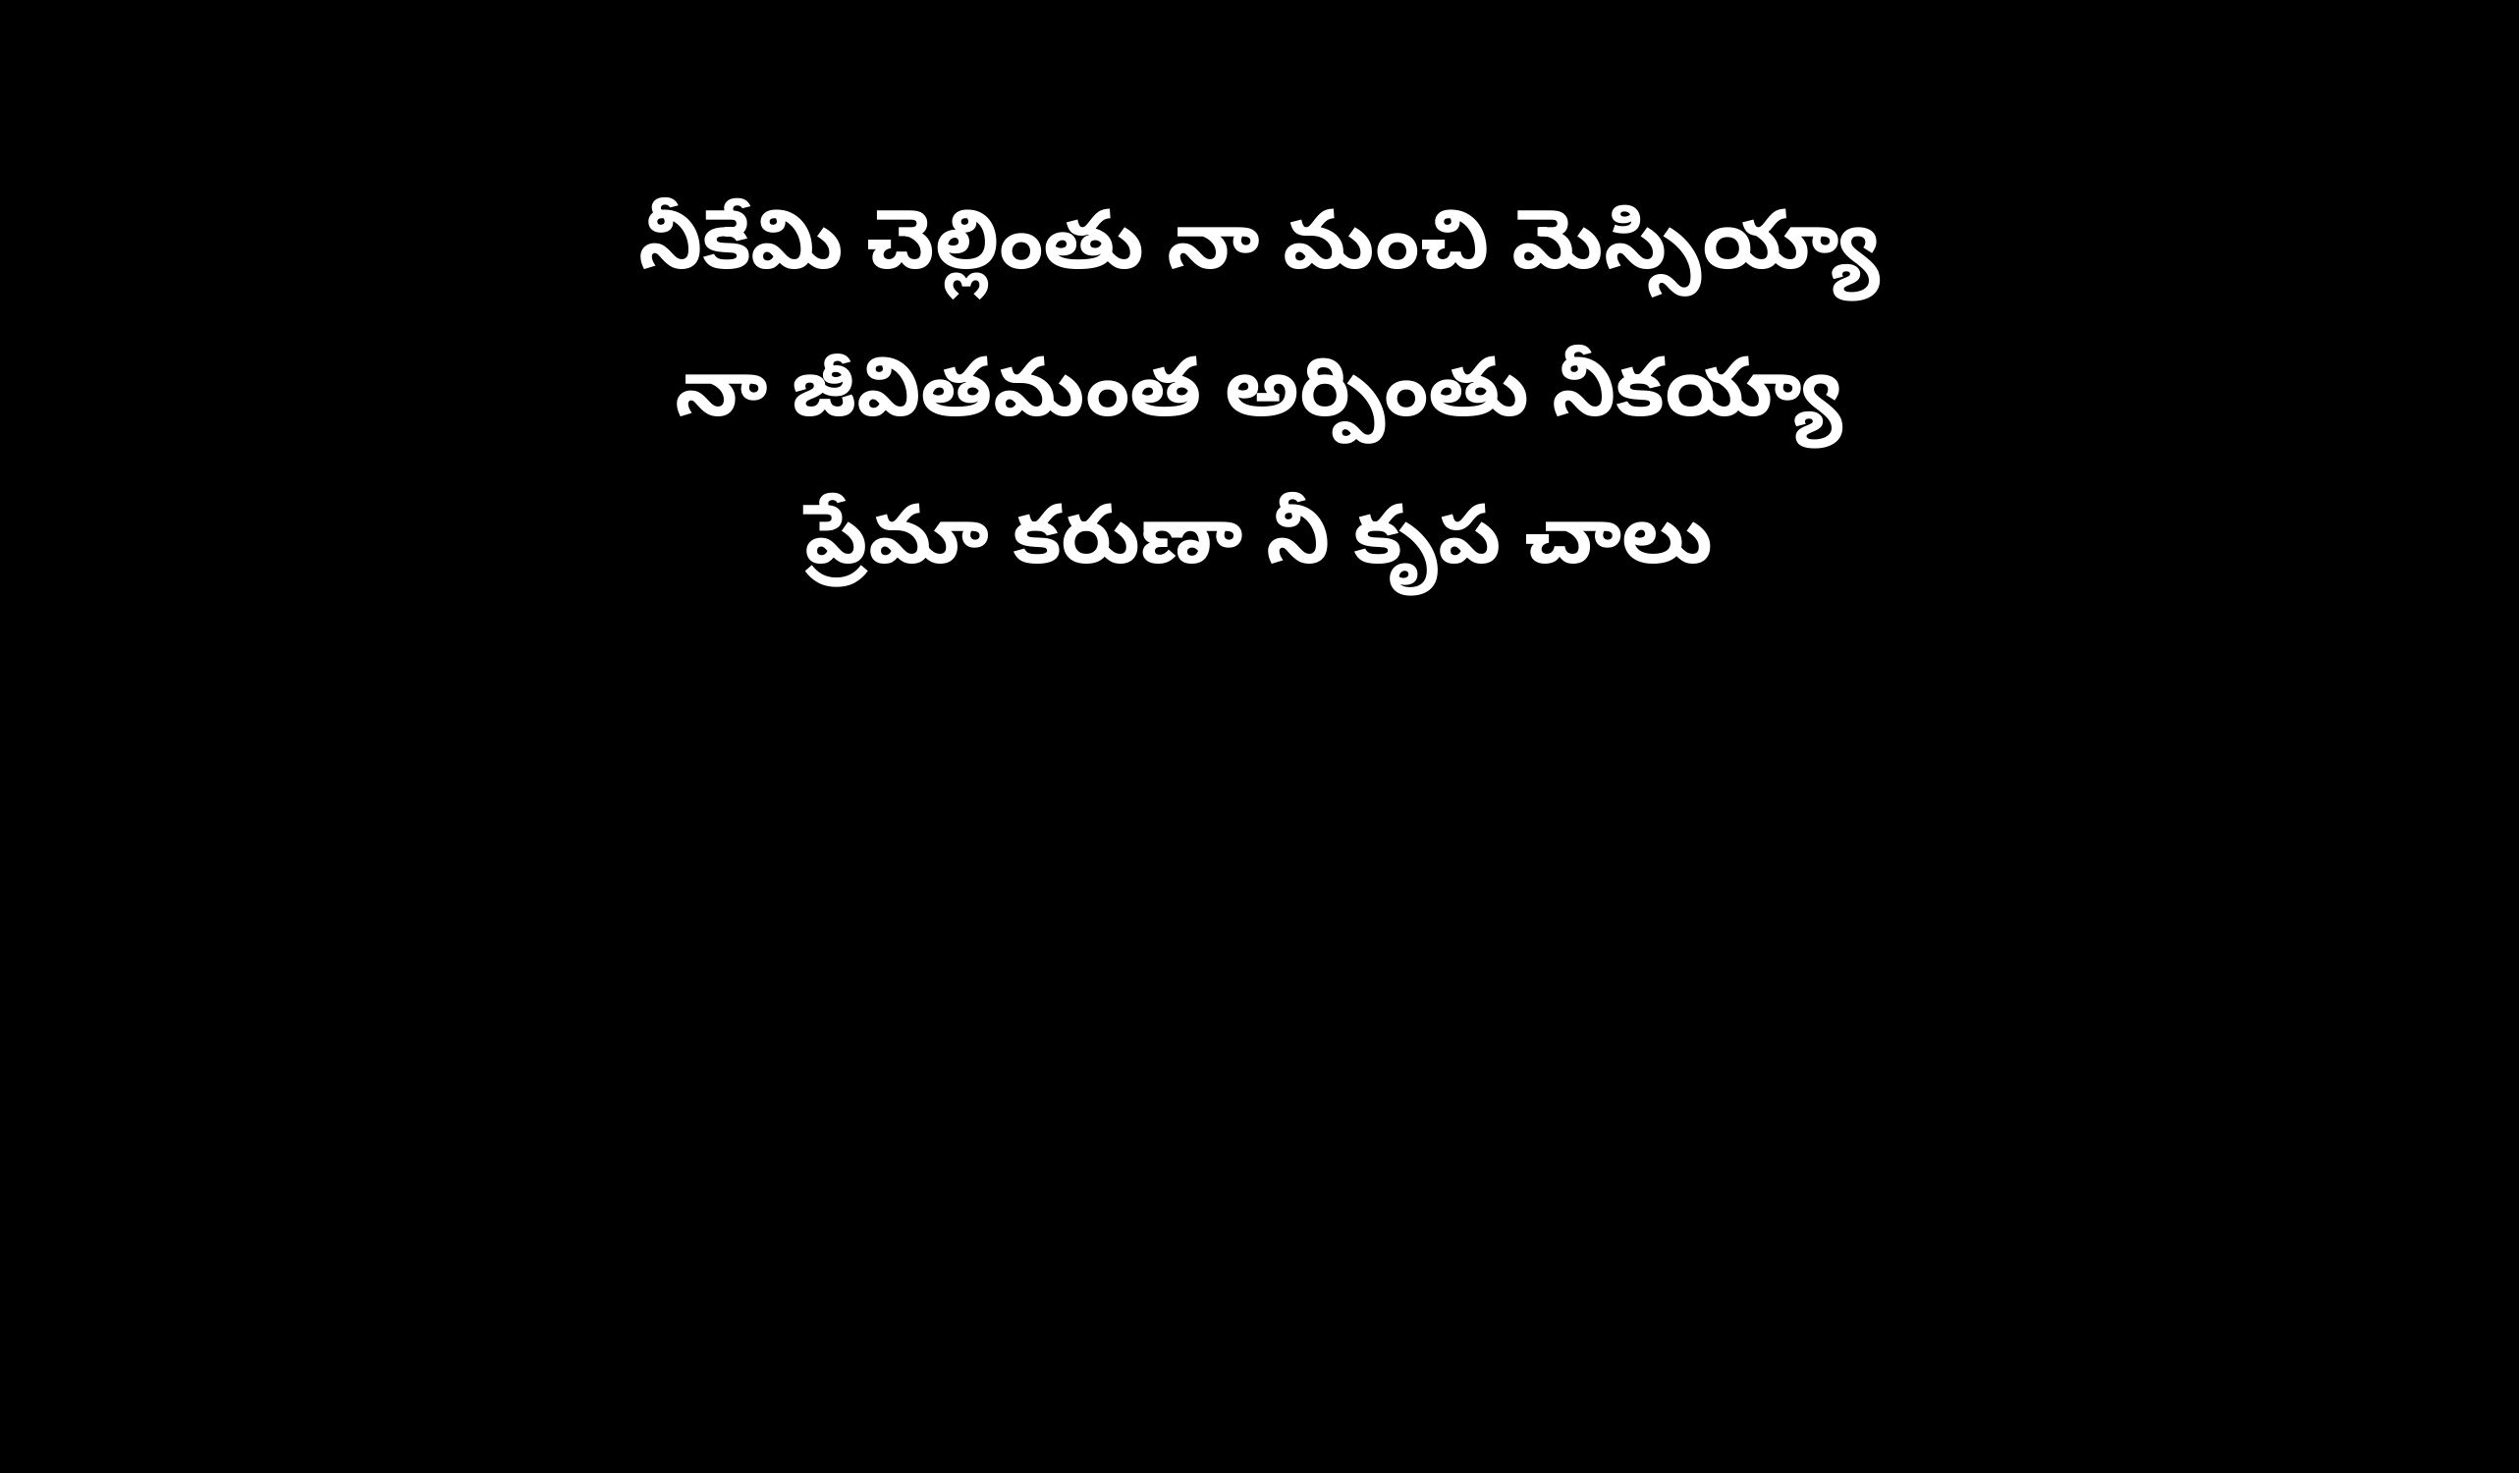

నీకేమి చెల్లింతు నా మంచి మెస్సియ్యా
నా జీవితమంత అర్పింతు నీకయ్యా
ప్రేమా కరుణా నీ కృప చాలు